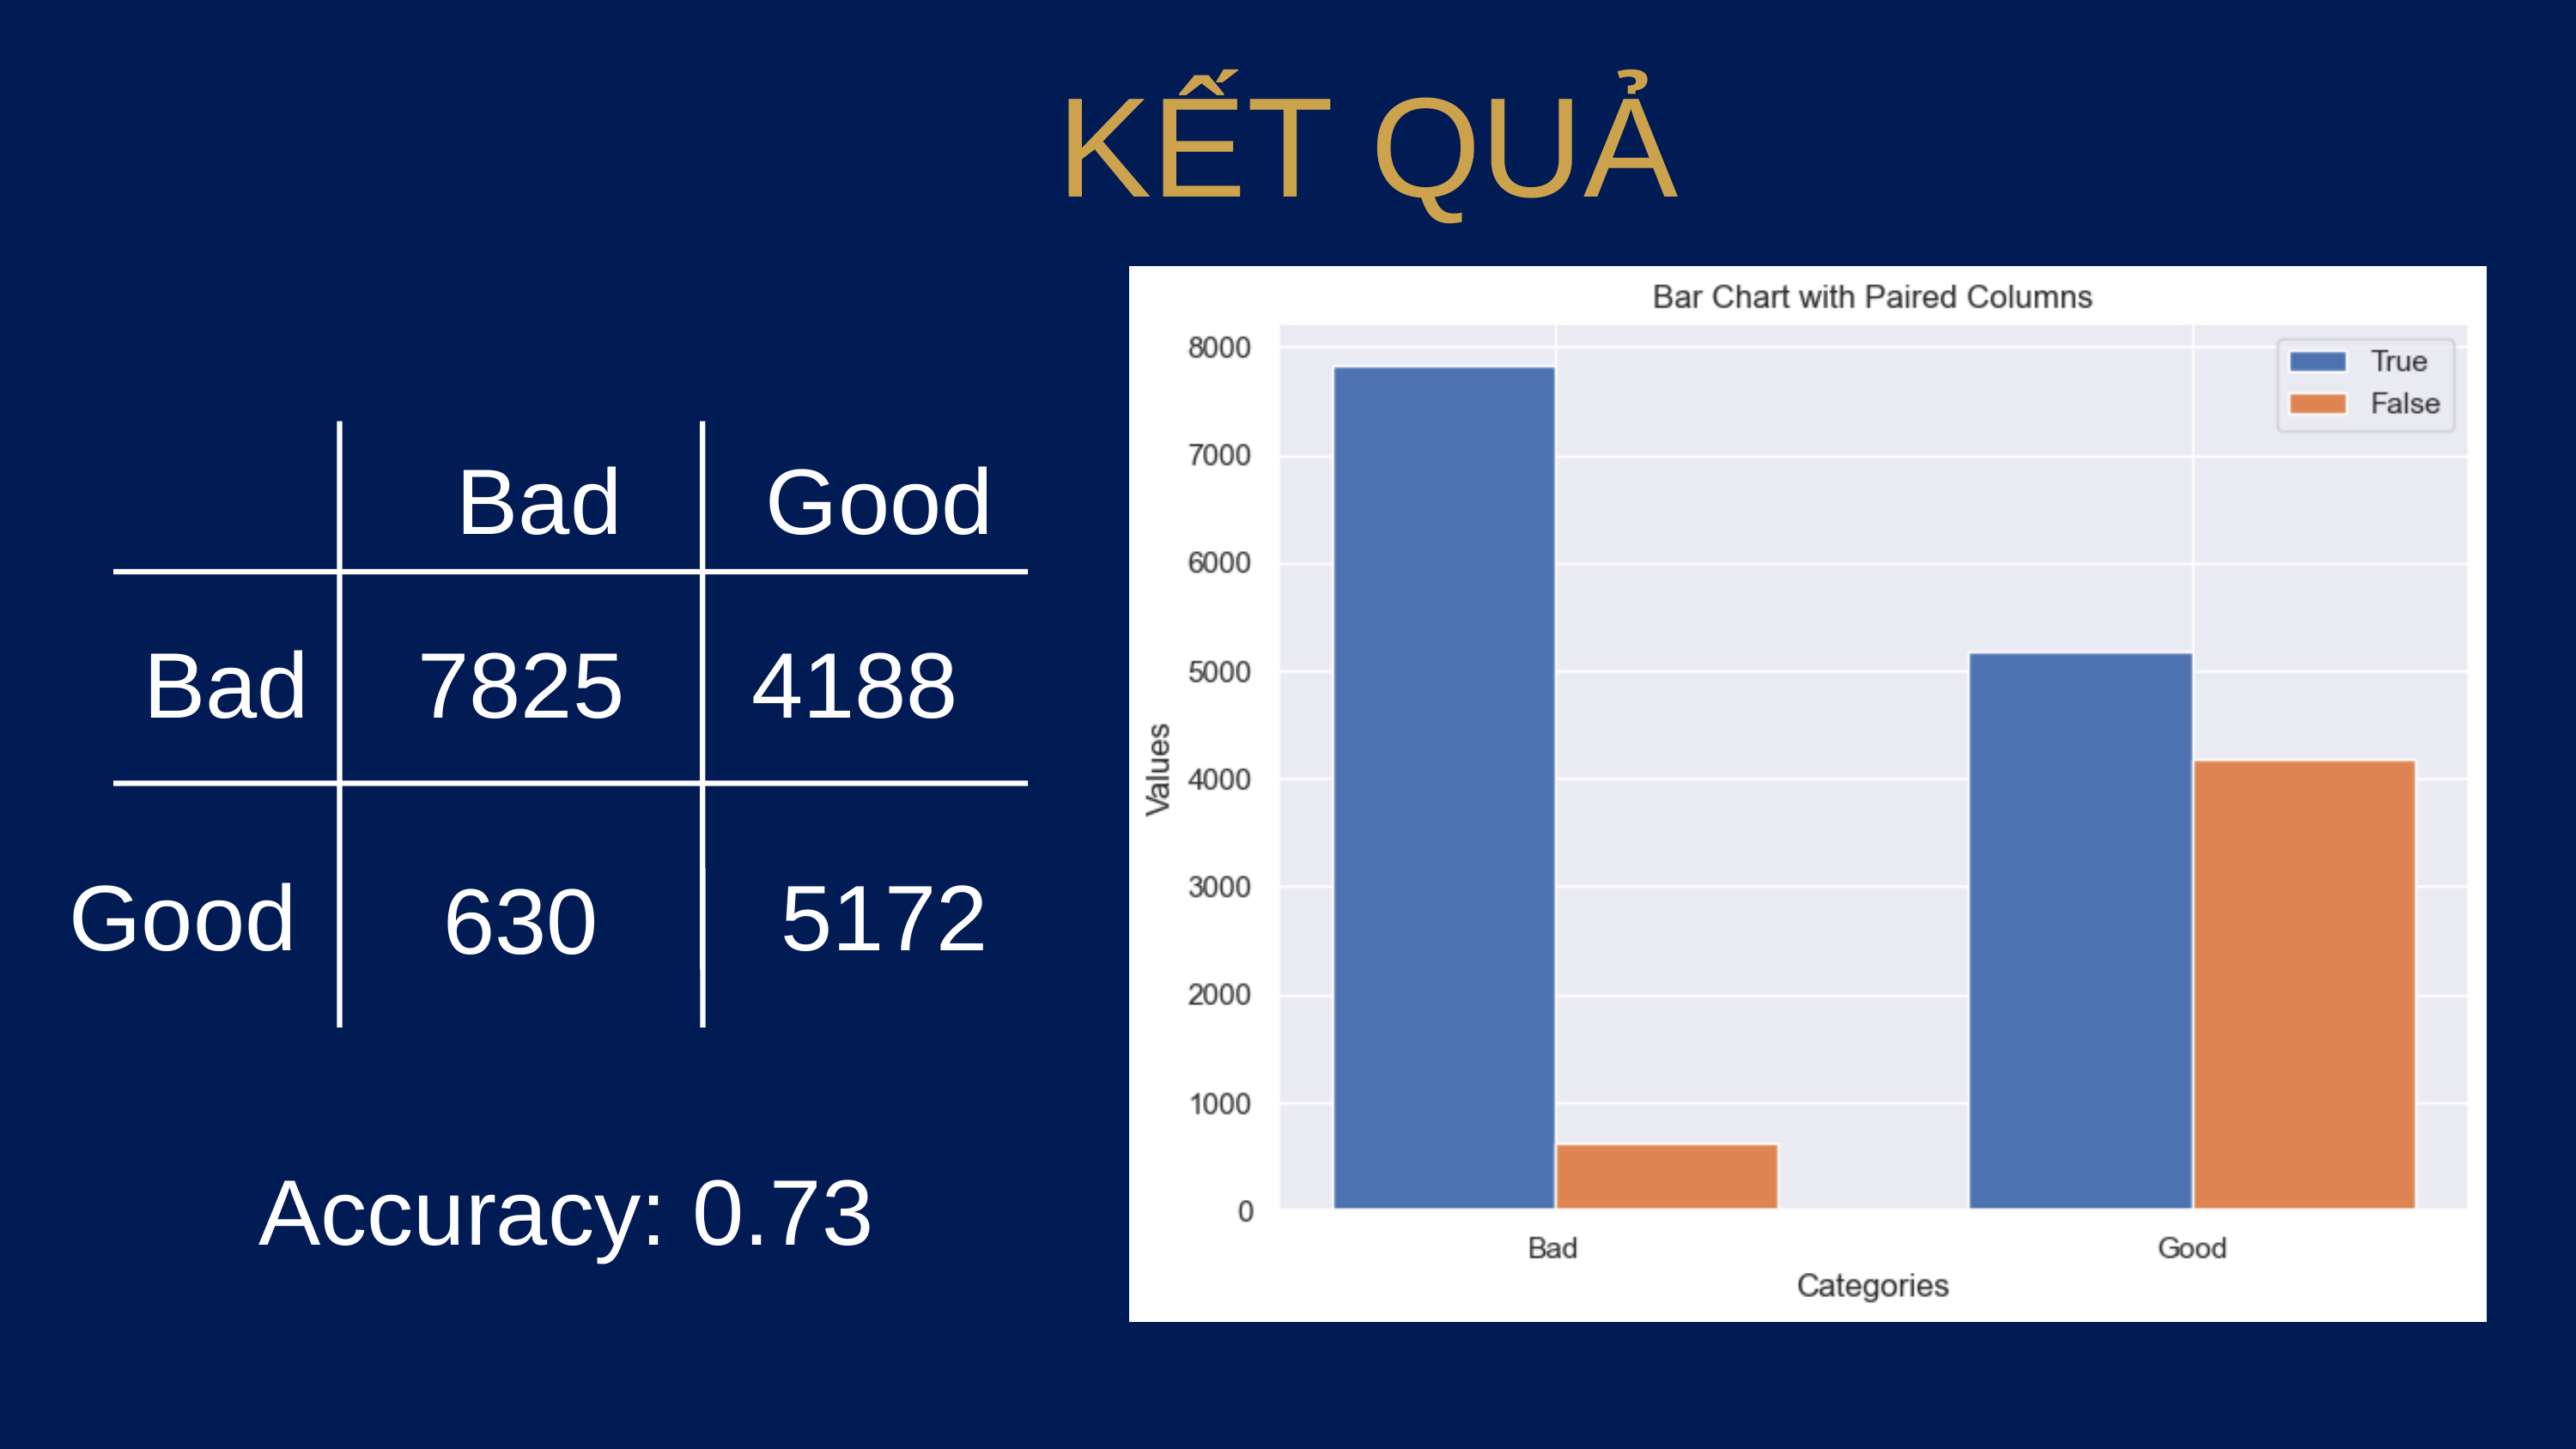

KẾT QUẢ

Bad
Good

Bad
7825
4188

Good
5172
630
Accuracy: 0.73